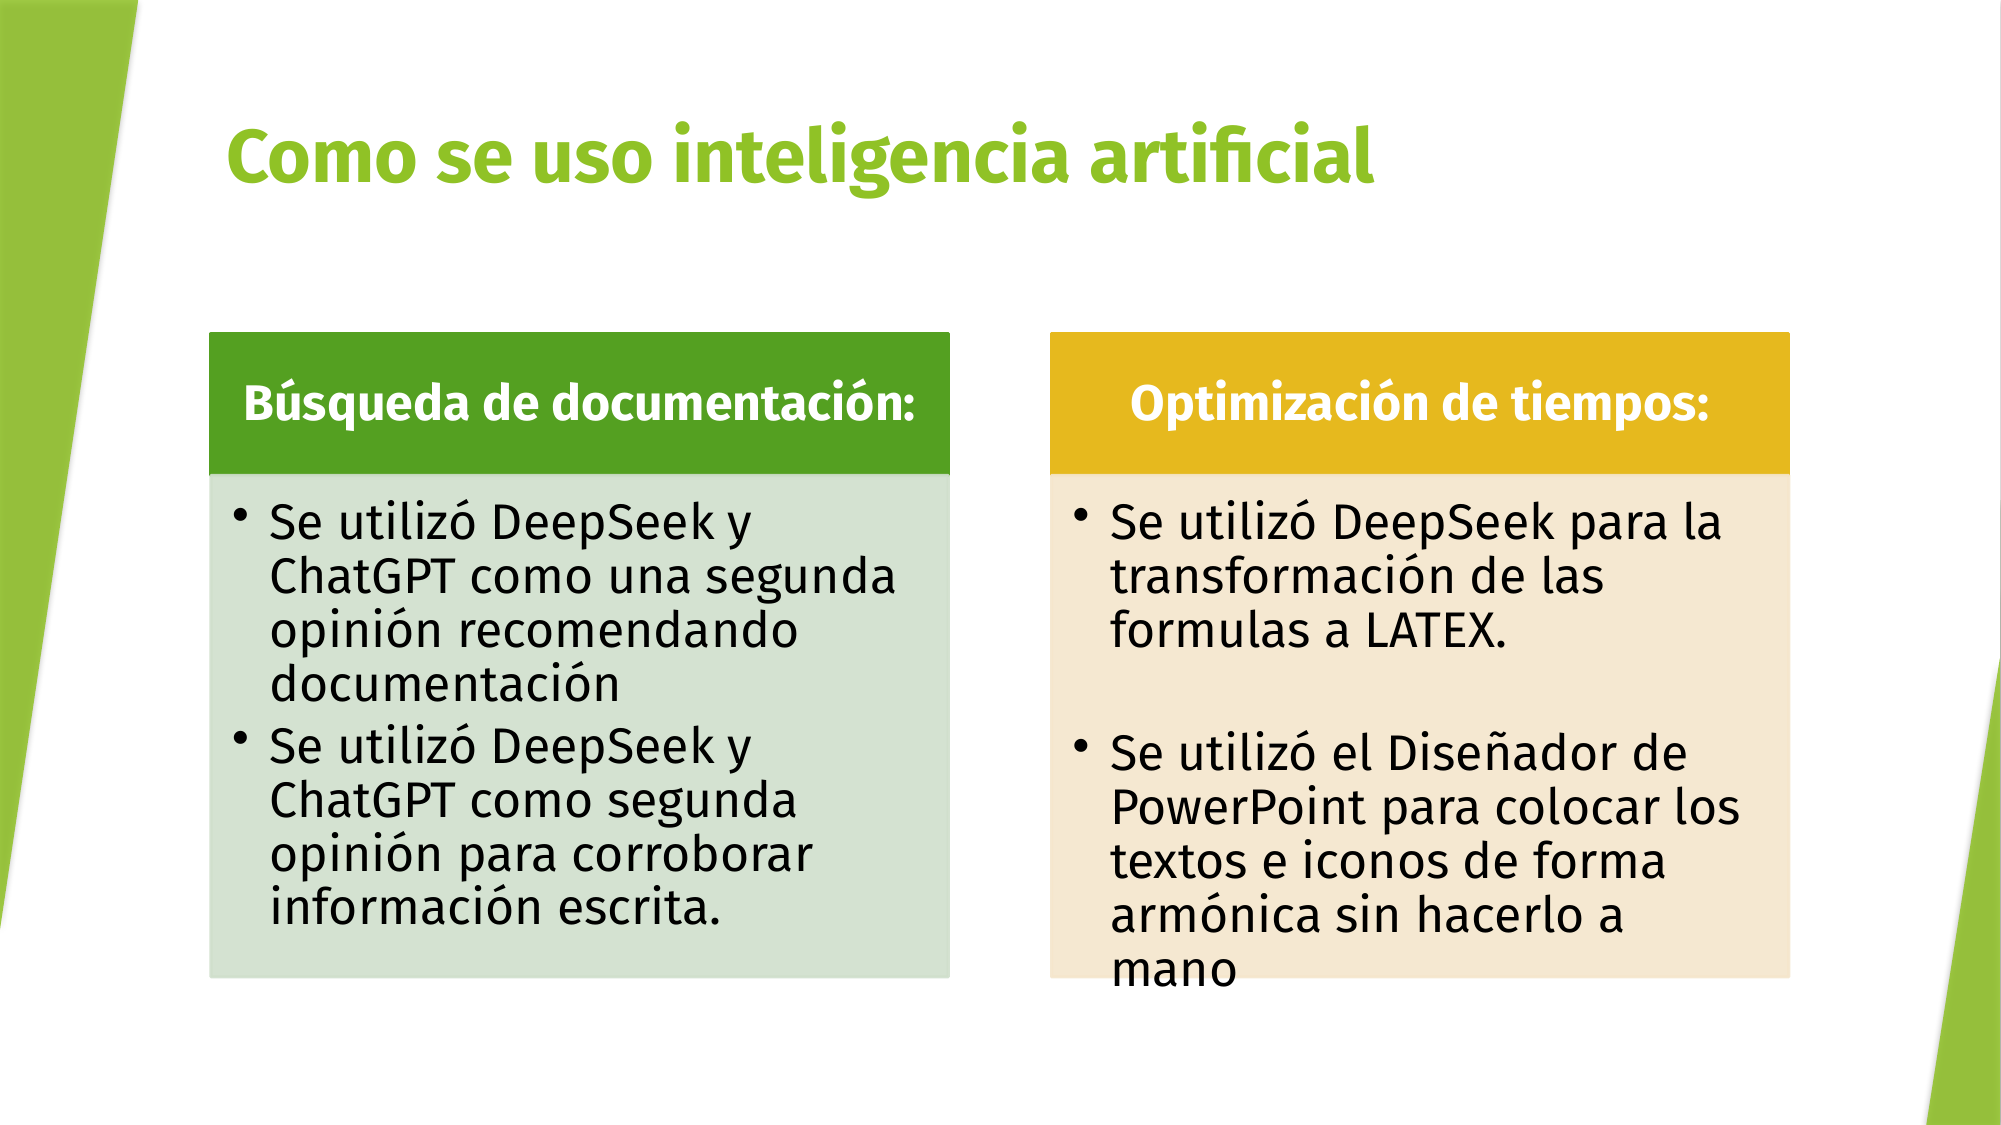

# Como se uso inteligencia artificial

Búsqueda de documentación:
Se utilizó DeepSeek y ChatGPT como una segunda opinión recomendando documentación
Se utilizó DeepSeek y ChatGPT como segunda opinión para corroborar información escrita.
Optimización de tiempos:
Se utilizó DeepSeek para la transformación de las formulas a LATEX.

Se utilizó el Diseñador de PowerPoint para colocar los textos e iconos de forma armónica sin hacerlo a mano